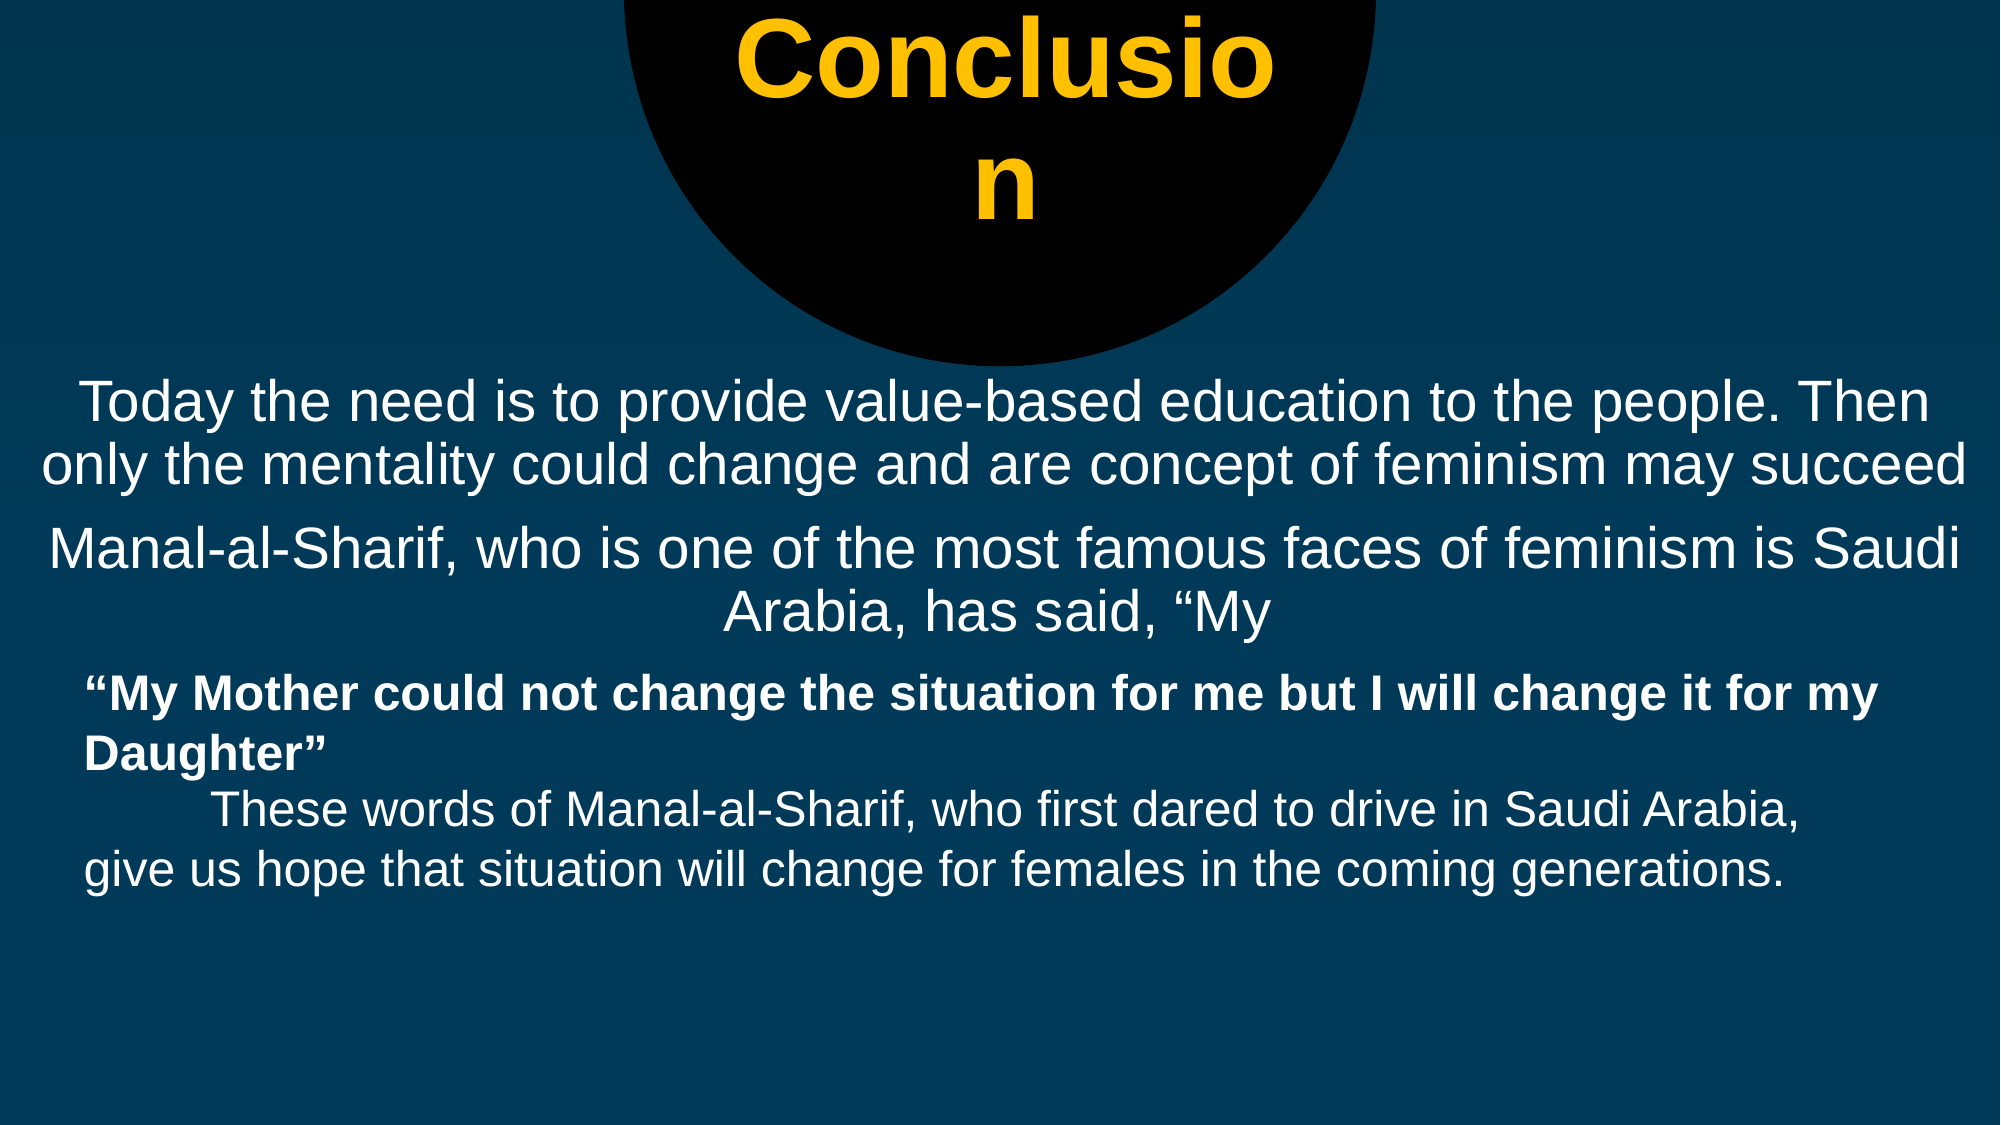

Conclusion
Today the need is to provide value-based education to the people. Then only the mentality could change and are concept of feminism may succeed
Manal-al-Sharif, who is one of the most famous faces of feminism is Saudi Arabia, has said, “My

“My Mother could not change the situation for me but I will change it for my Daughter”
         These words of Manal-al-Sharif, who first dared to drive in Saudi Arabia, give us hope that situation will change for females in the coming generations.